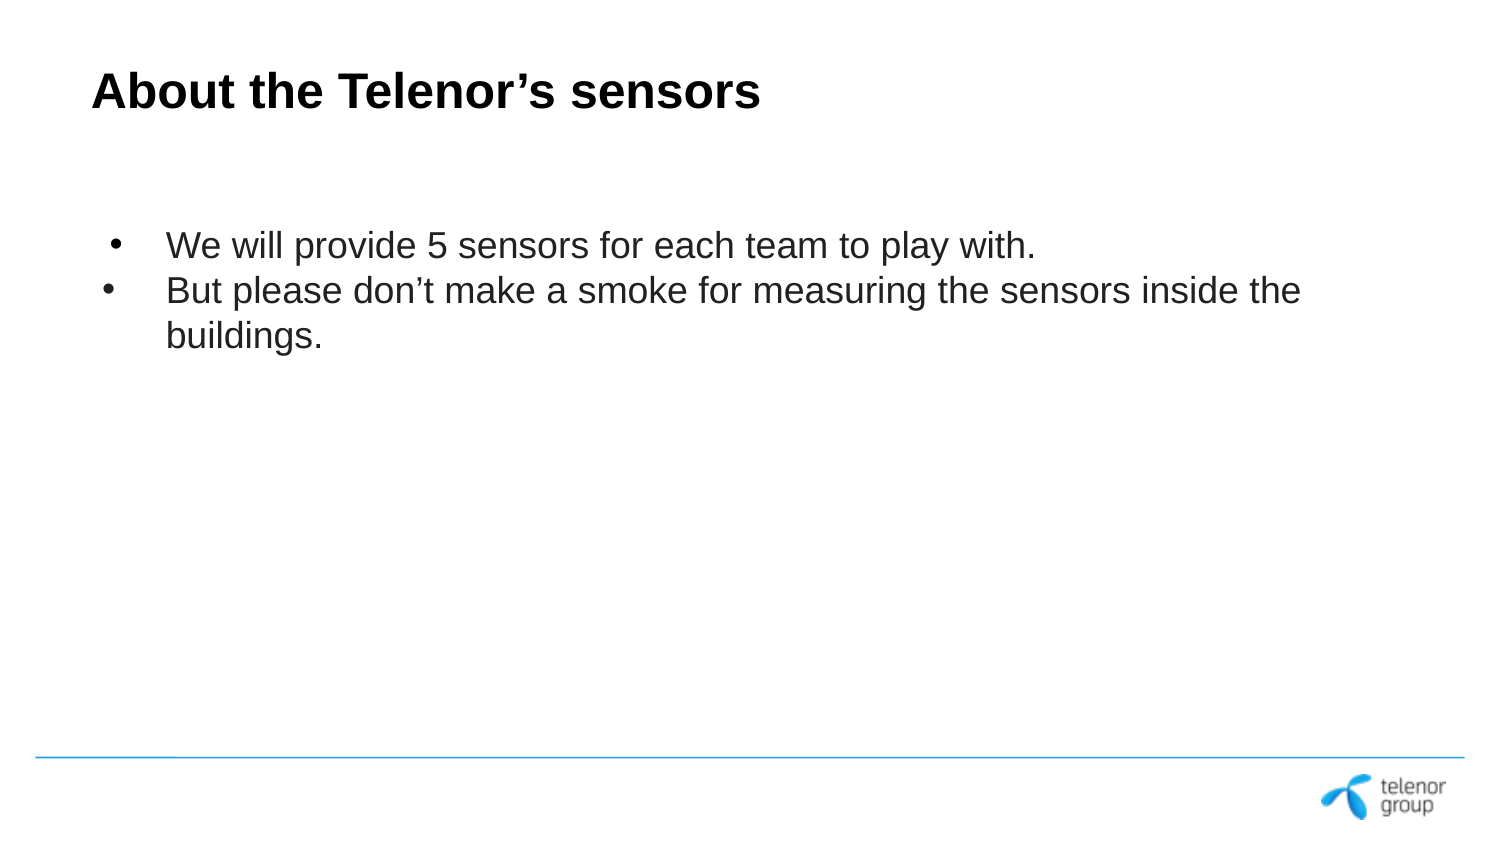

# About the Telenor’s sensors
We will provide 5 sensors for each team to play with.
But please don’t make a smoke for measuring the sensors inside the buildings.